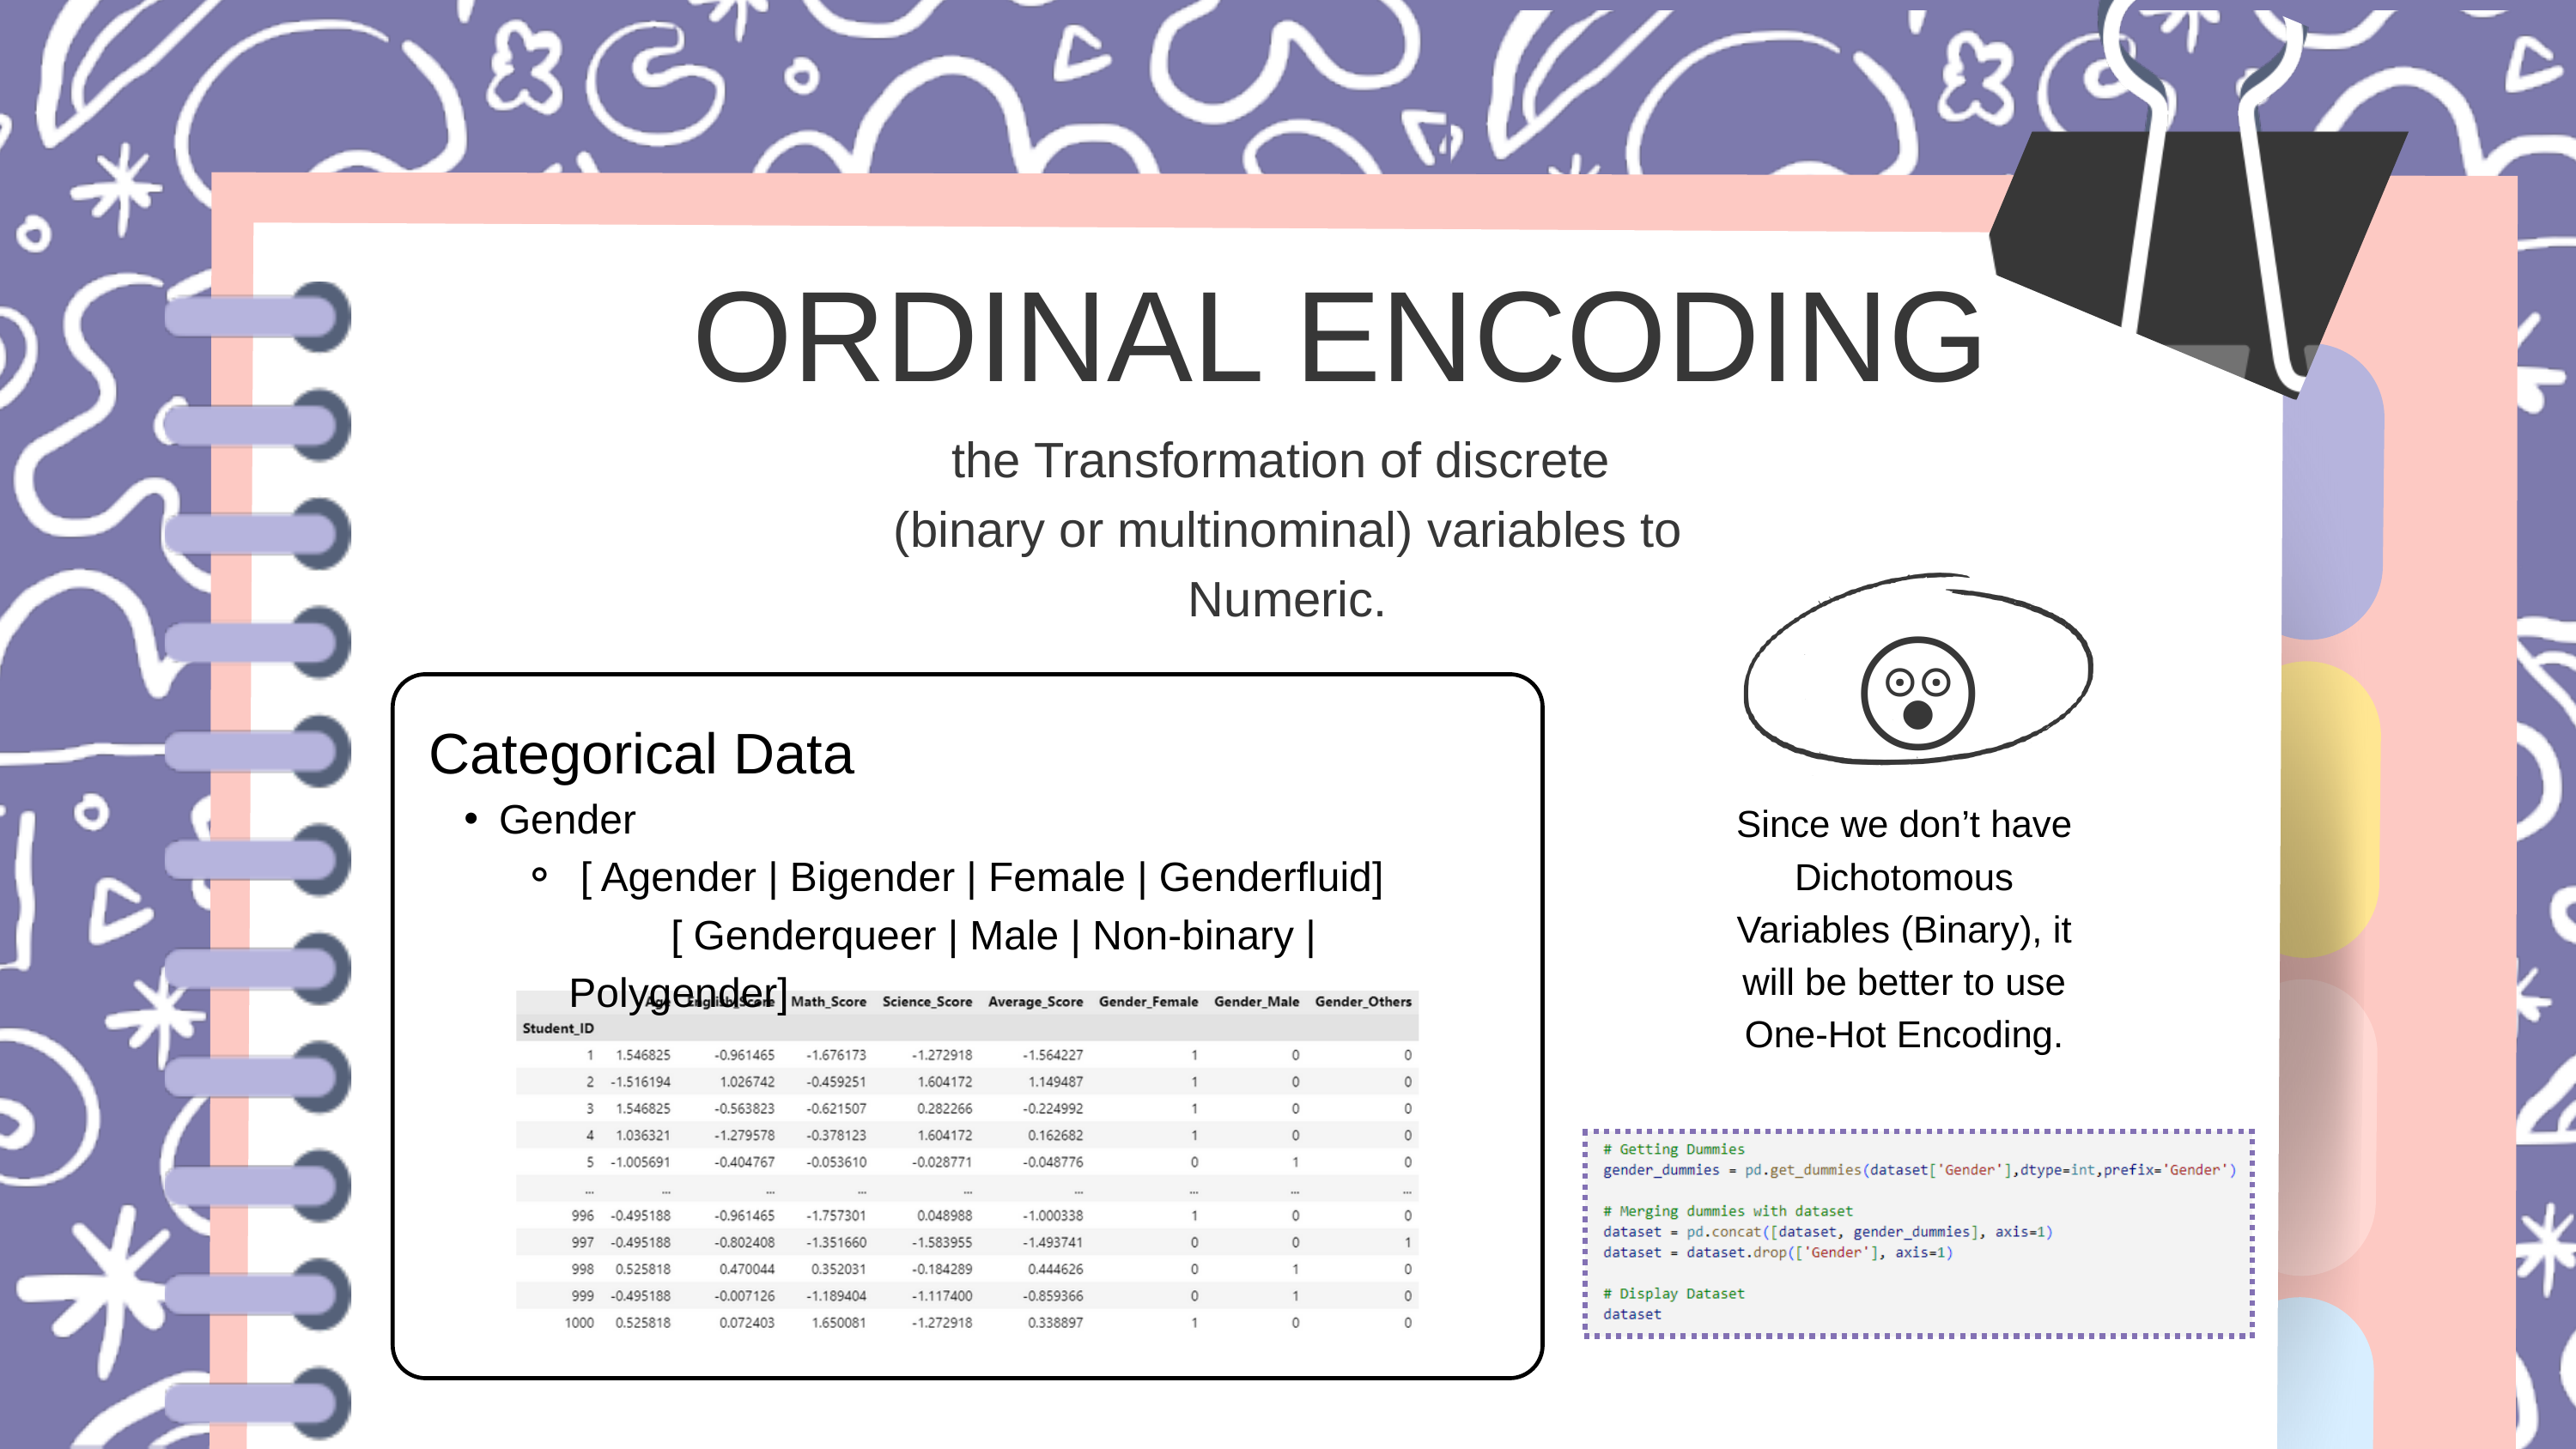

ORDINAL ENCODING
the Transformation of discrete
(binary or multinominal) variables to Numeric.
😲

Categorical Data
Gender
 [ Agender | Bigender | Female | Genderfluid]                       [ Genderqueer | Male | Non-binary | Polygender]
Since we don’t have Dichotomous Variables (Binary), it will be better to use One-Hot Encoding.